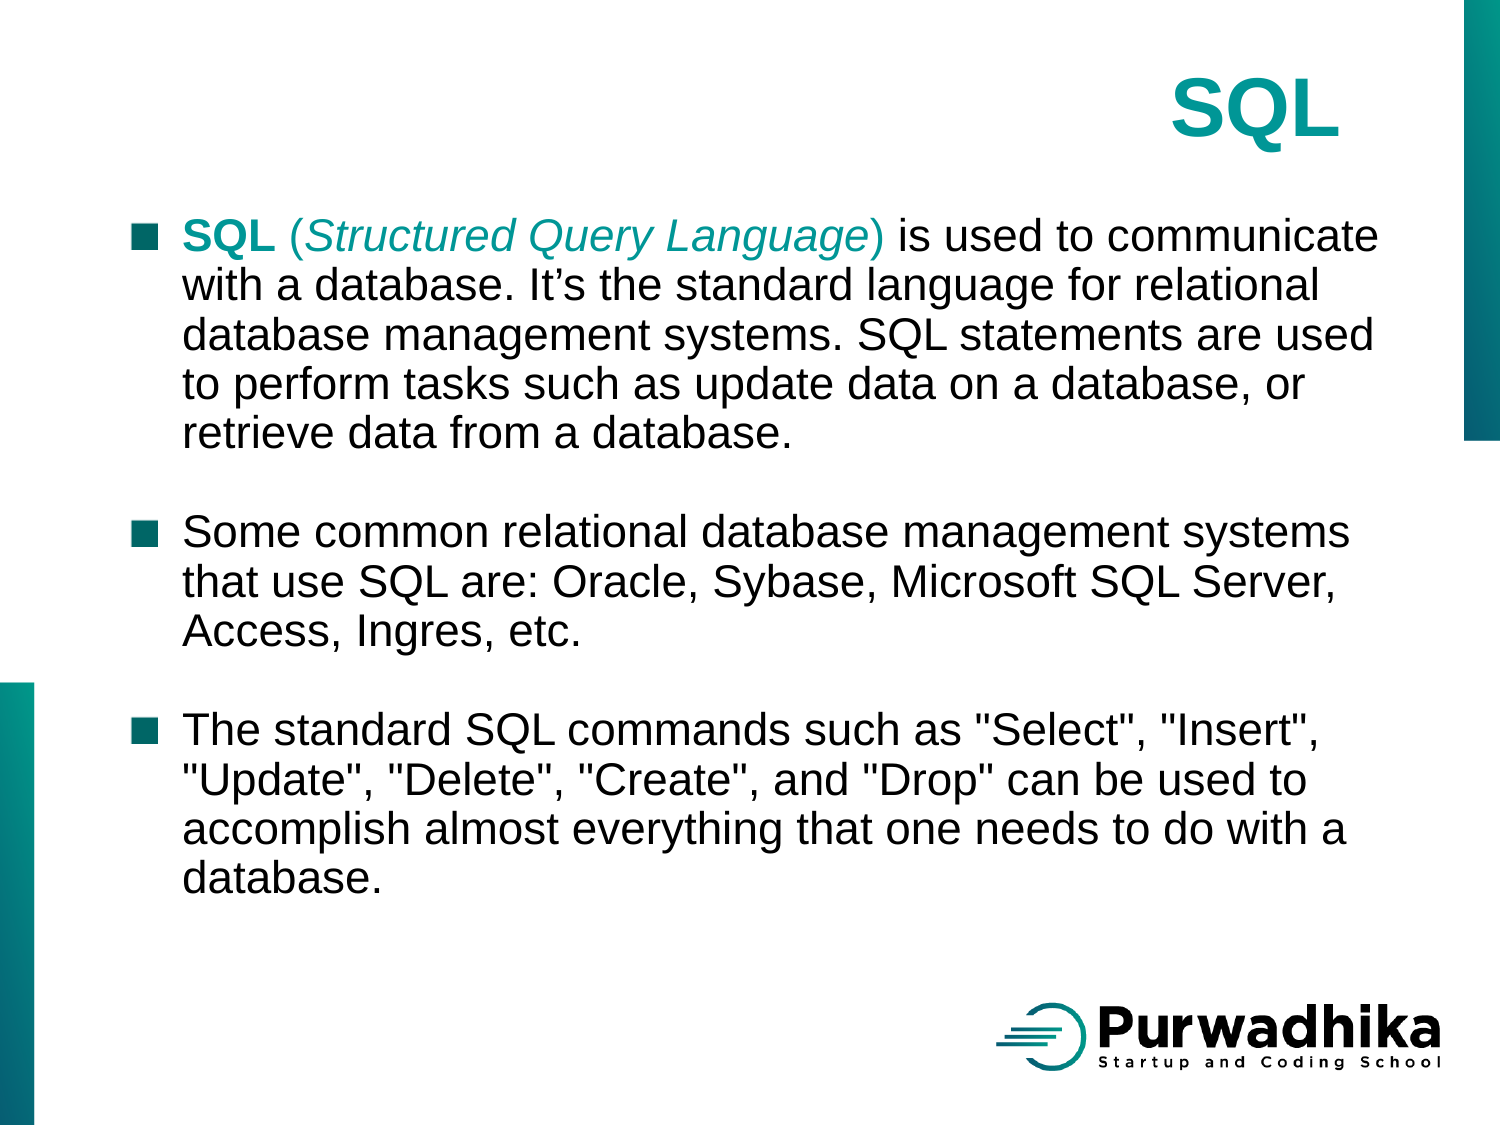

SQL

SQL (Structured Query Language) is used to communicate with a database. It’s the standard language for relational database management systems. SQL statements are used to perform tasks such as update data on a database, or retrieve data from a database.

Some common relational database management systems that use SQL are: Oracle, Sybase, Microsoft SQL Server, Access, Ingres, etc.

The standard SQL commands such as "Select", "Insert", "Update", "Delete", "Create", and "Drop" can be used to accomplish almost everything that one needs to do with a database.